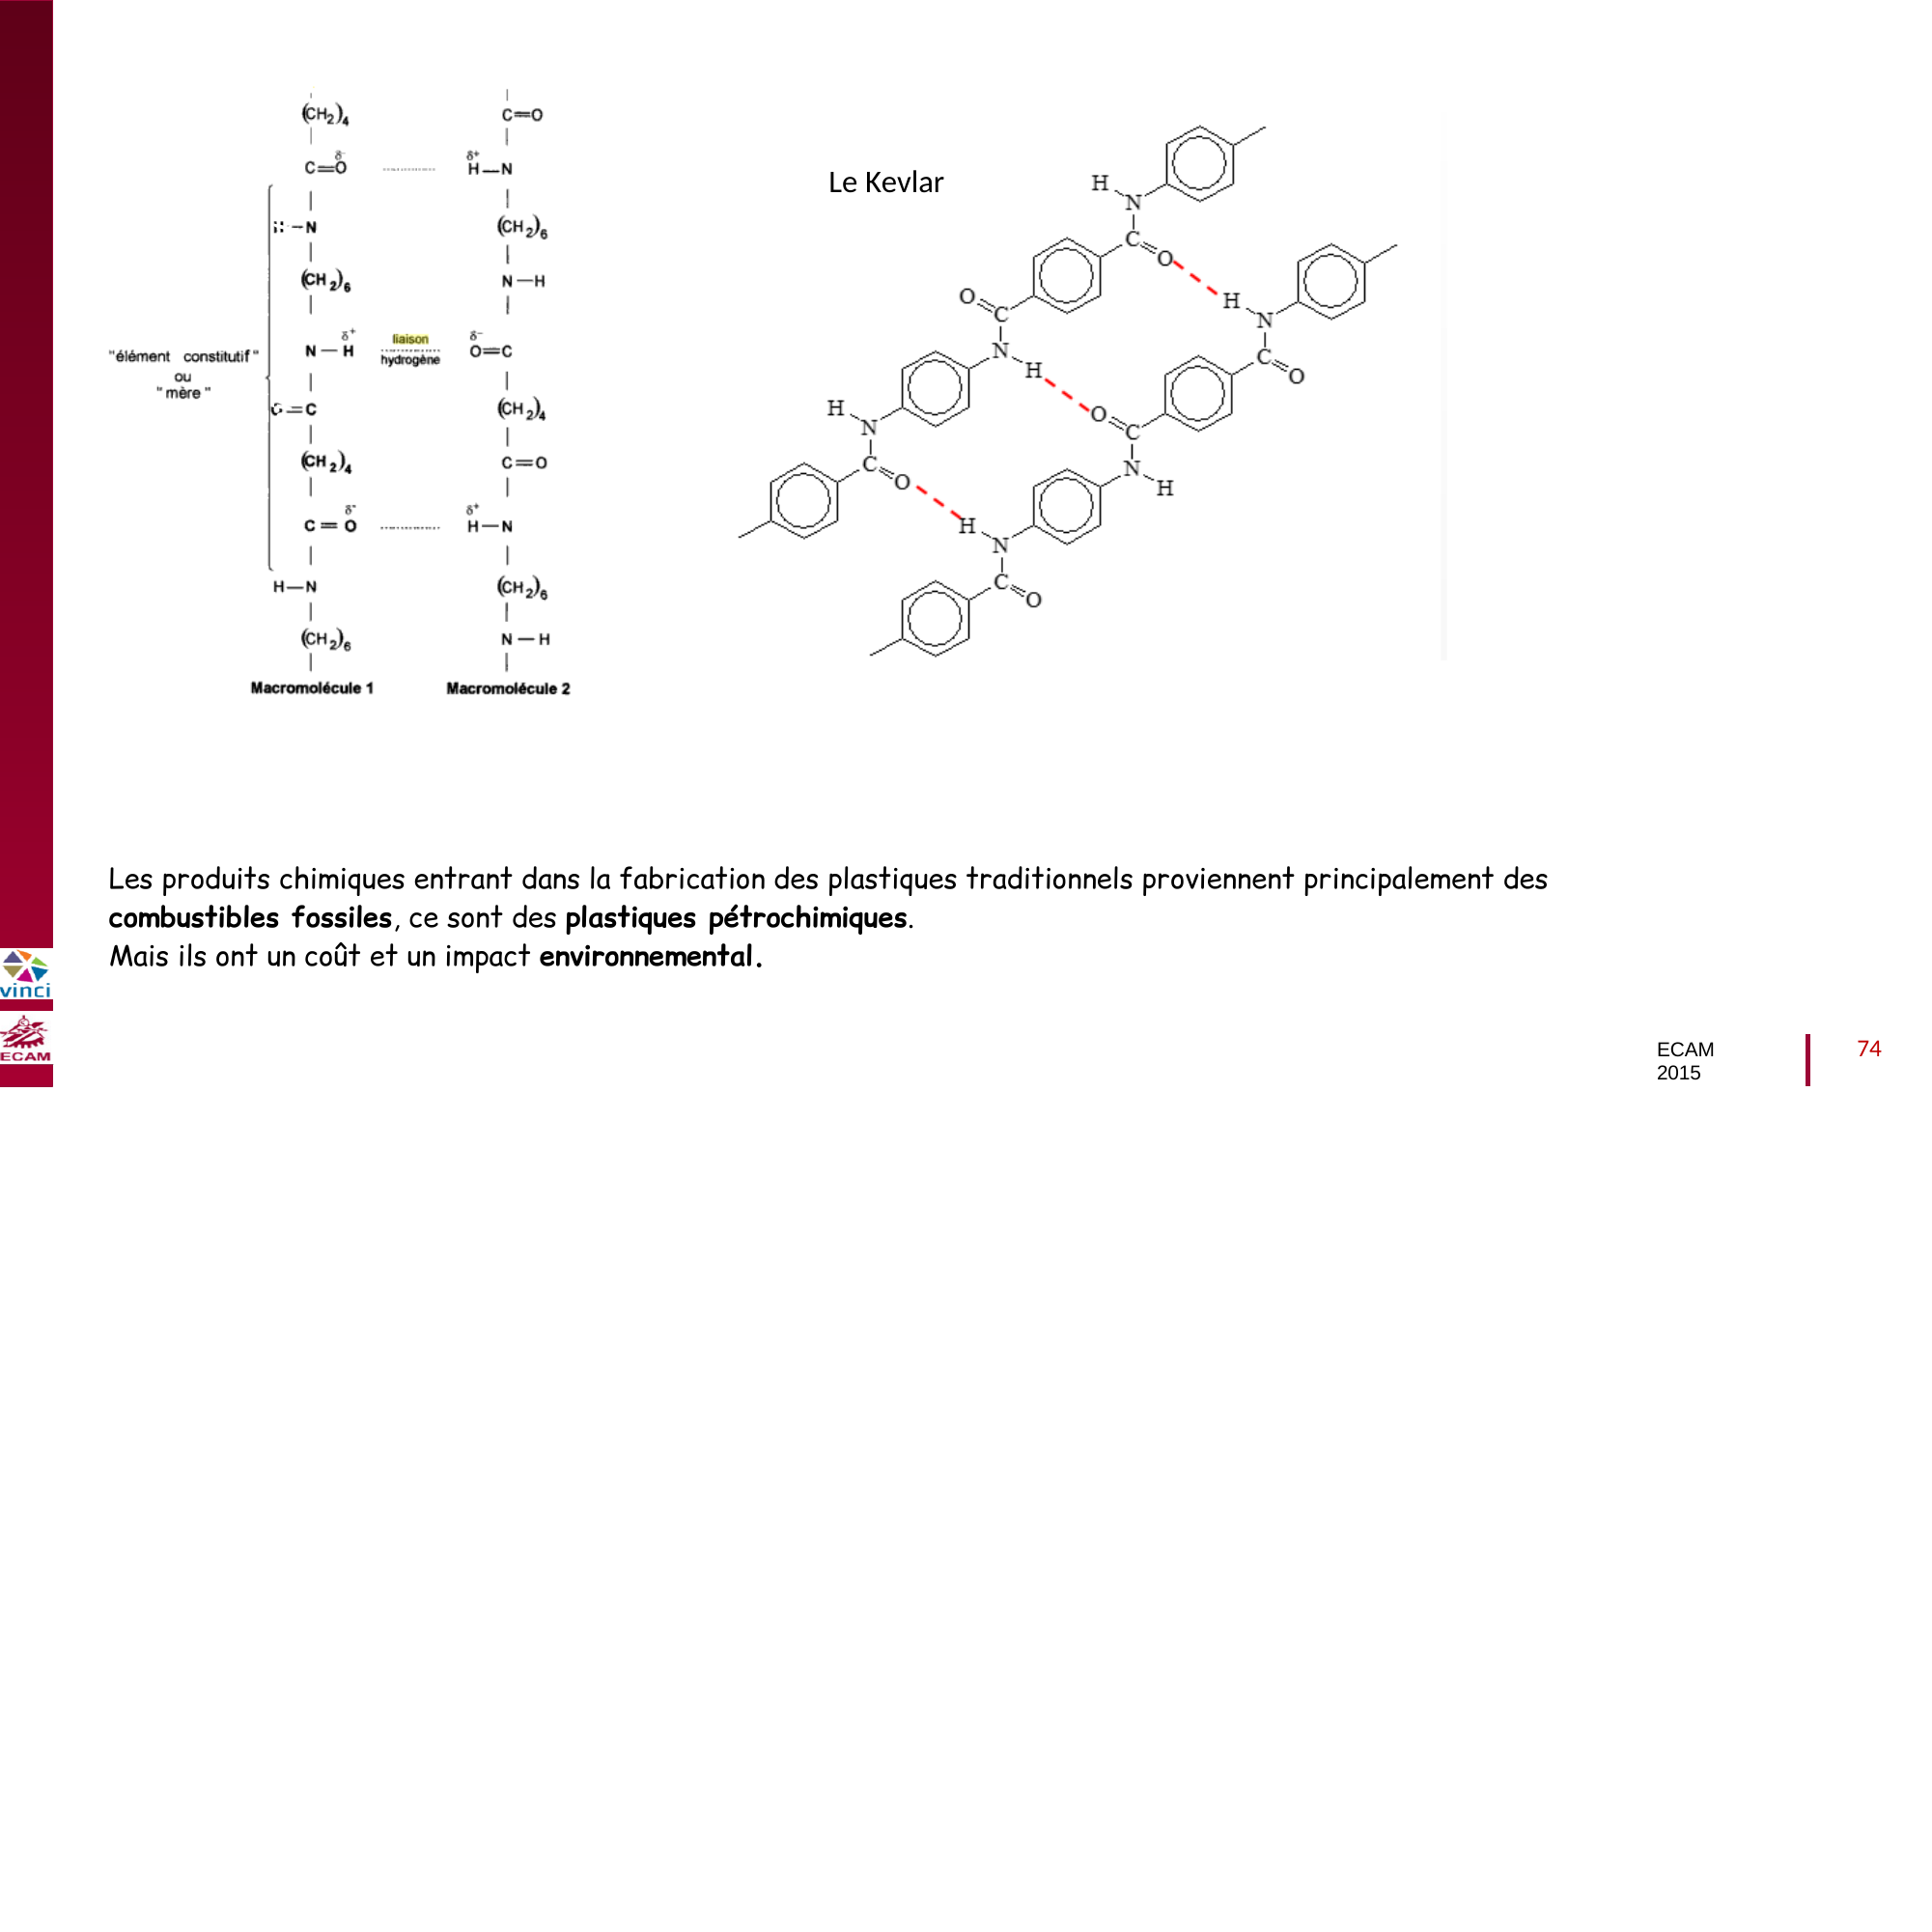

Le Kevlar
B2040-Chimie du vivant et environnement
Les produits chimiques entrant dans la fabrication des plastiques traditionnels proviennent principalement des
combustibles fossiles, ce sont des plastiques pétrochimiques.
Mais ils ont un coût et un impact environnemental.

74
ECAM 2015